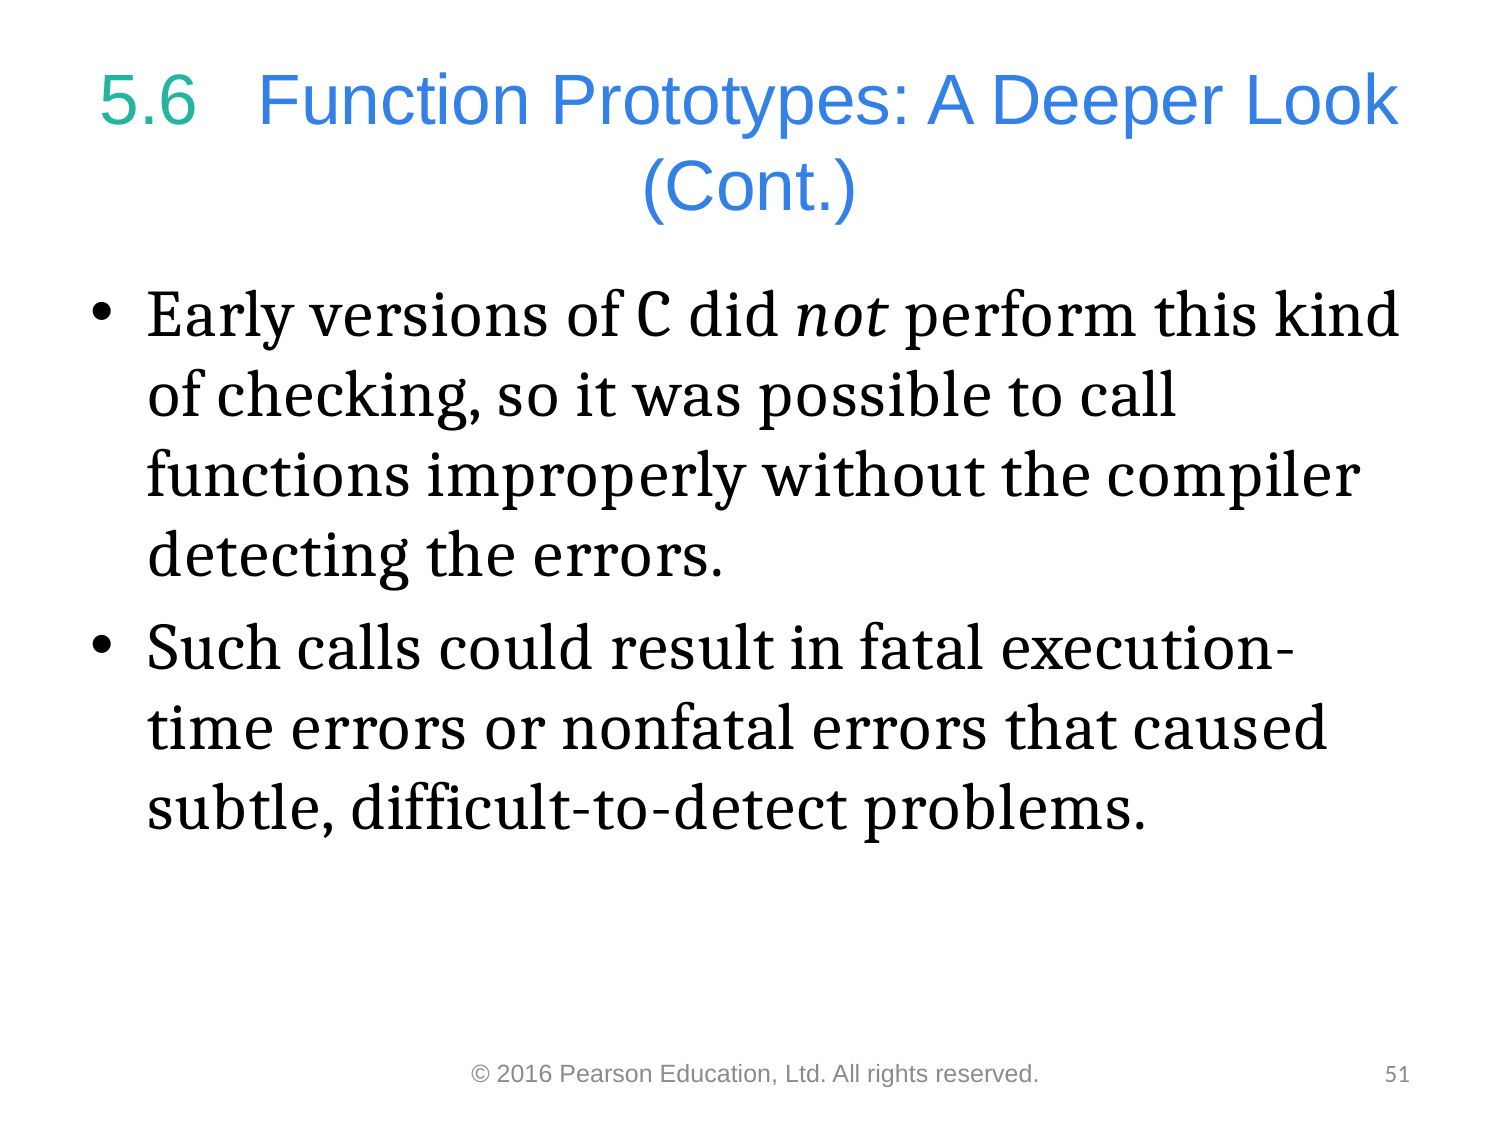

# 5.6   Function Prototypes: A Deeper Look (Cont.)
Early versions of C did not perform this kind of checking, so it was possible to call functions improperly without the compiler detecting the errors.
Such calls could result in fatal execution-time errors or nonfatal errors that caused subtle, difficult-to-detect problems.
© 2016 Pearson Education, Ltd. All rights reserved.
51